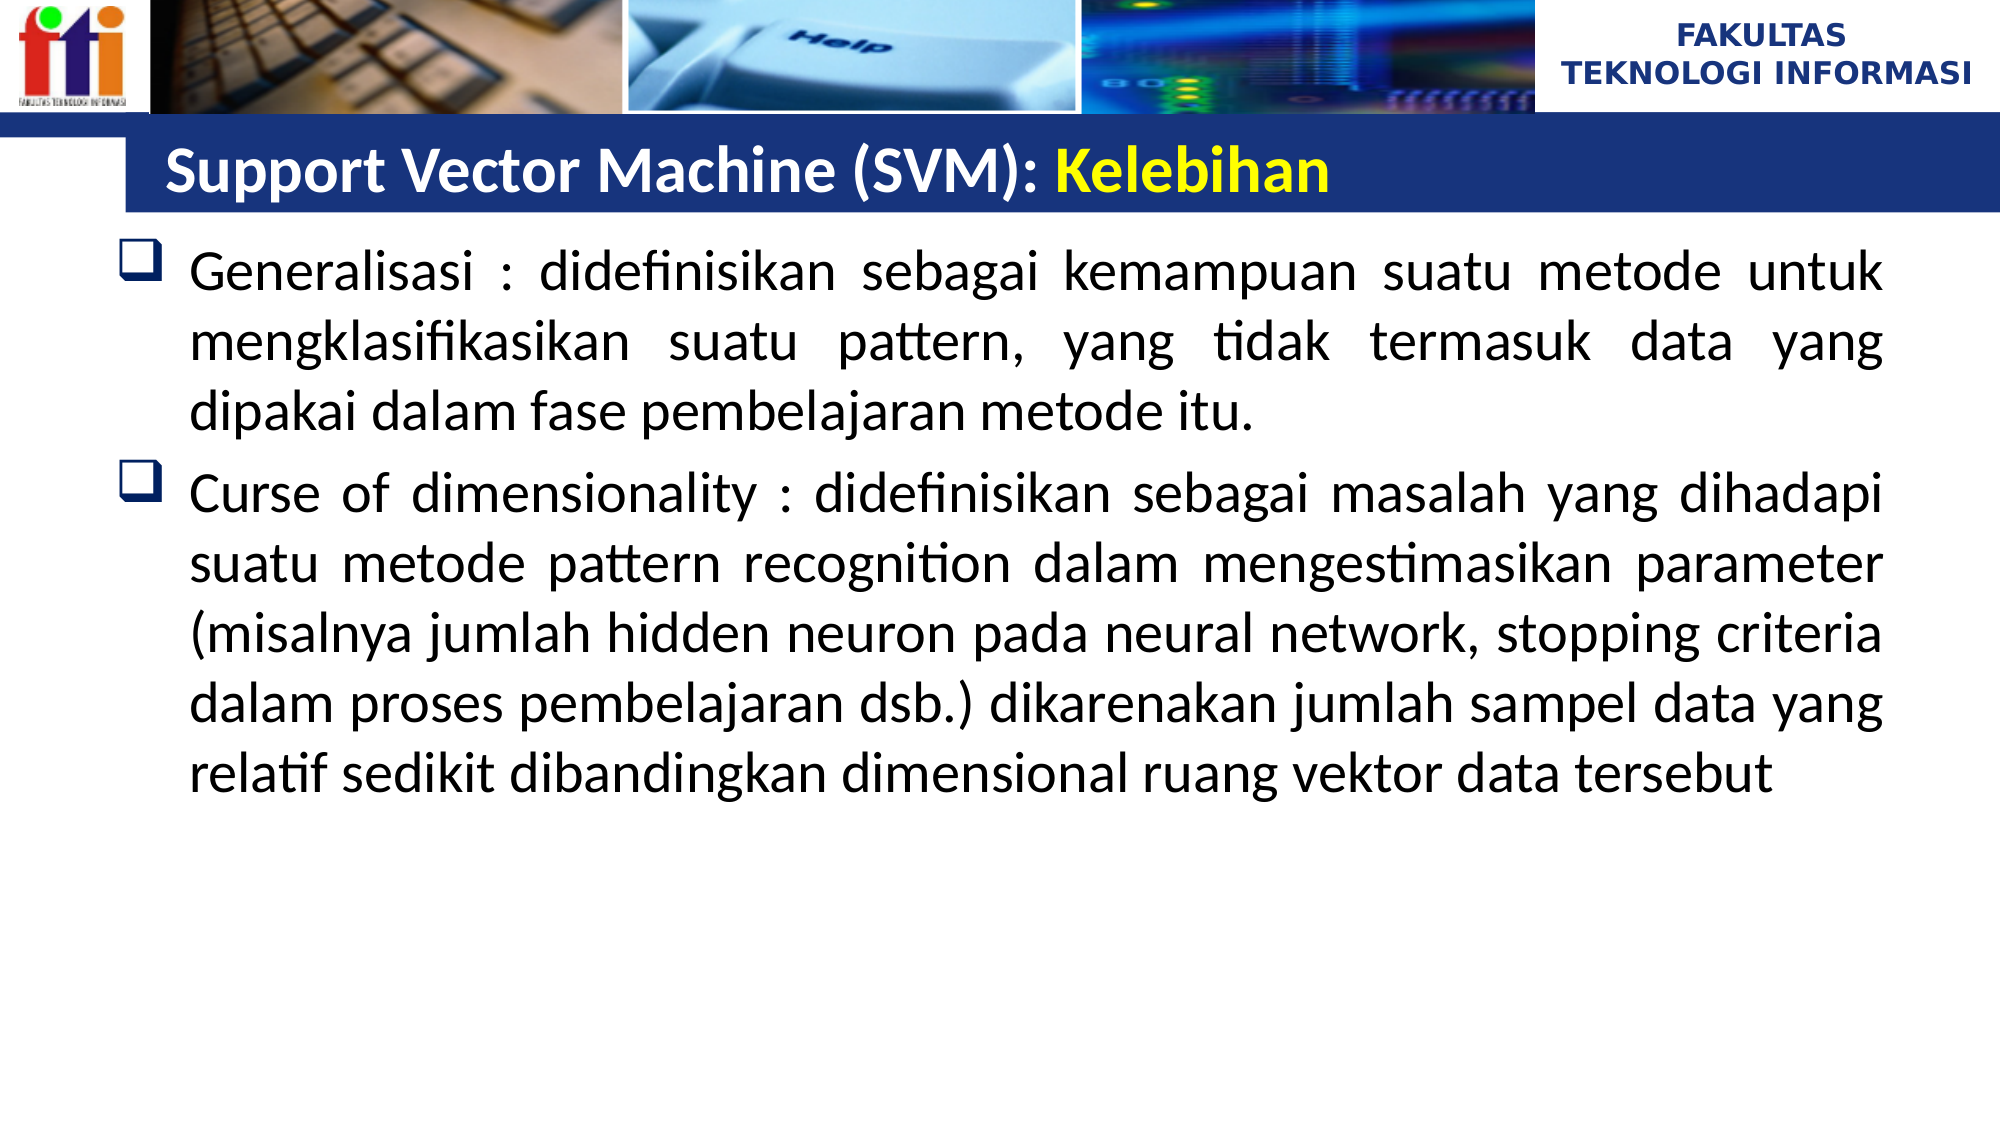

# Support Vector Machine (SVM): Kelebihan
Generalisasi : didefinisikan sebagai kemampuan suatu metode untuk mengklasifikasikan suatu pattern, yang tidak termasuk data yang dipakai dalam fase pembelajaran metode itu.
Curse of dimensionality : didefinisikan sebagai masalah yang dihadapi suatu metode pattern recognition dalam mengestimasikan parameter (misalnya jumlah hidden neuron pada neural network, stopping criteria dalam proses pembelajaran dsb.) dikarenakan jumlah sampel data yang relatif sedikit dibandingkan dimensional ruang vektor data tersebut